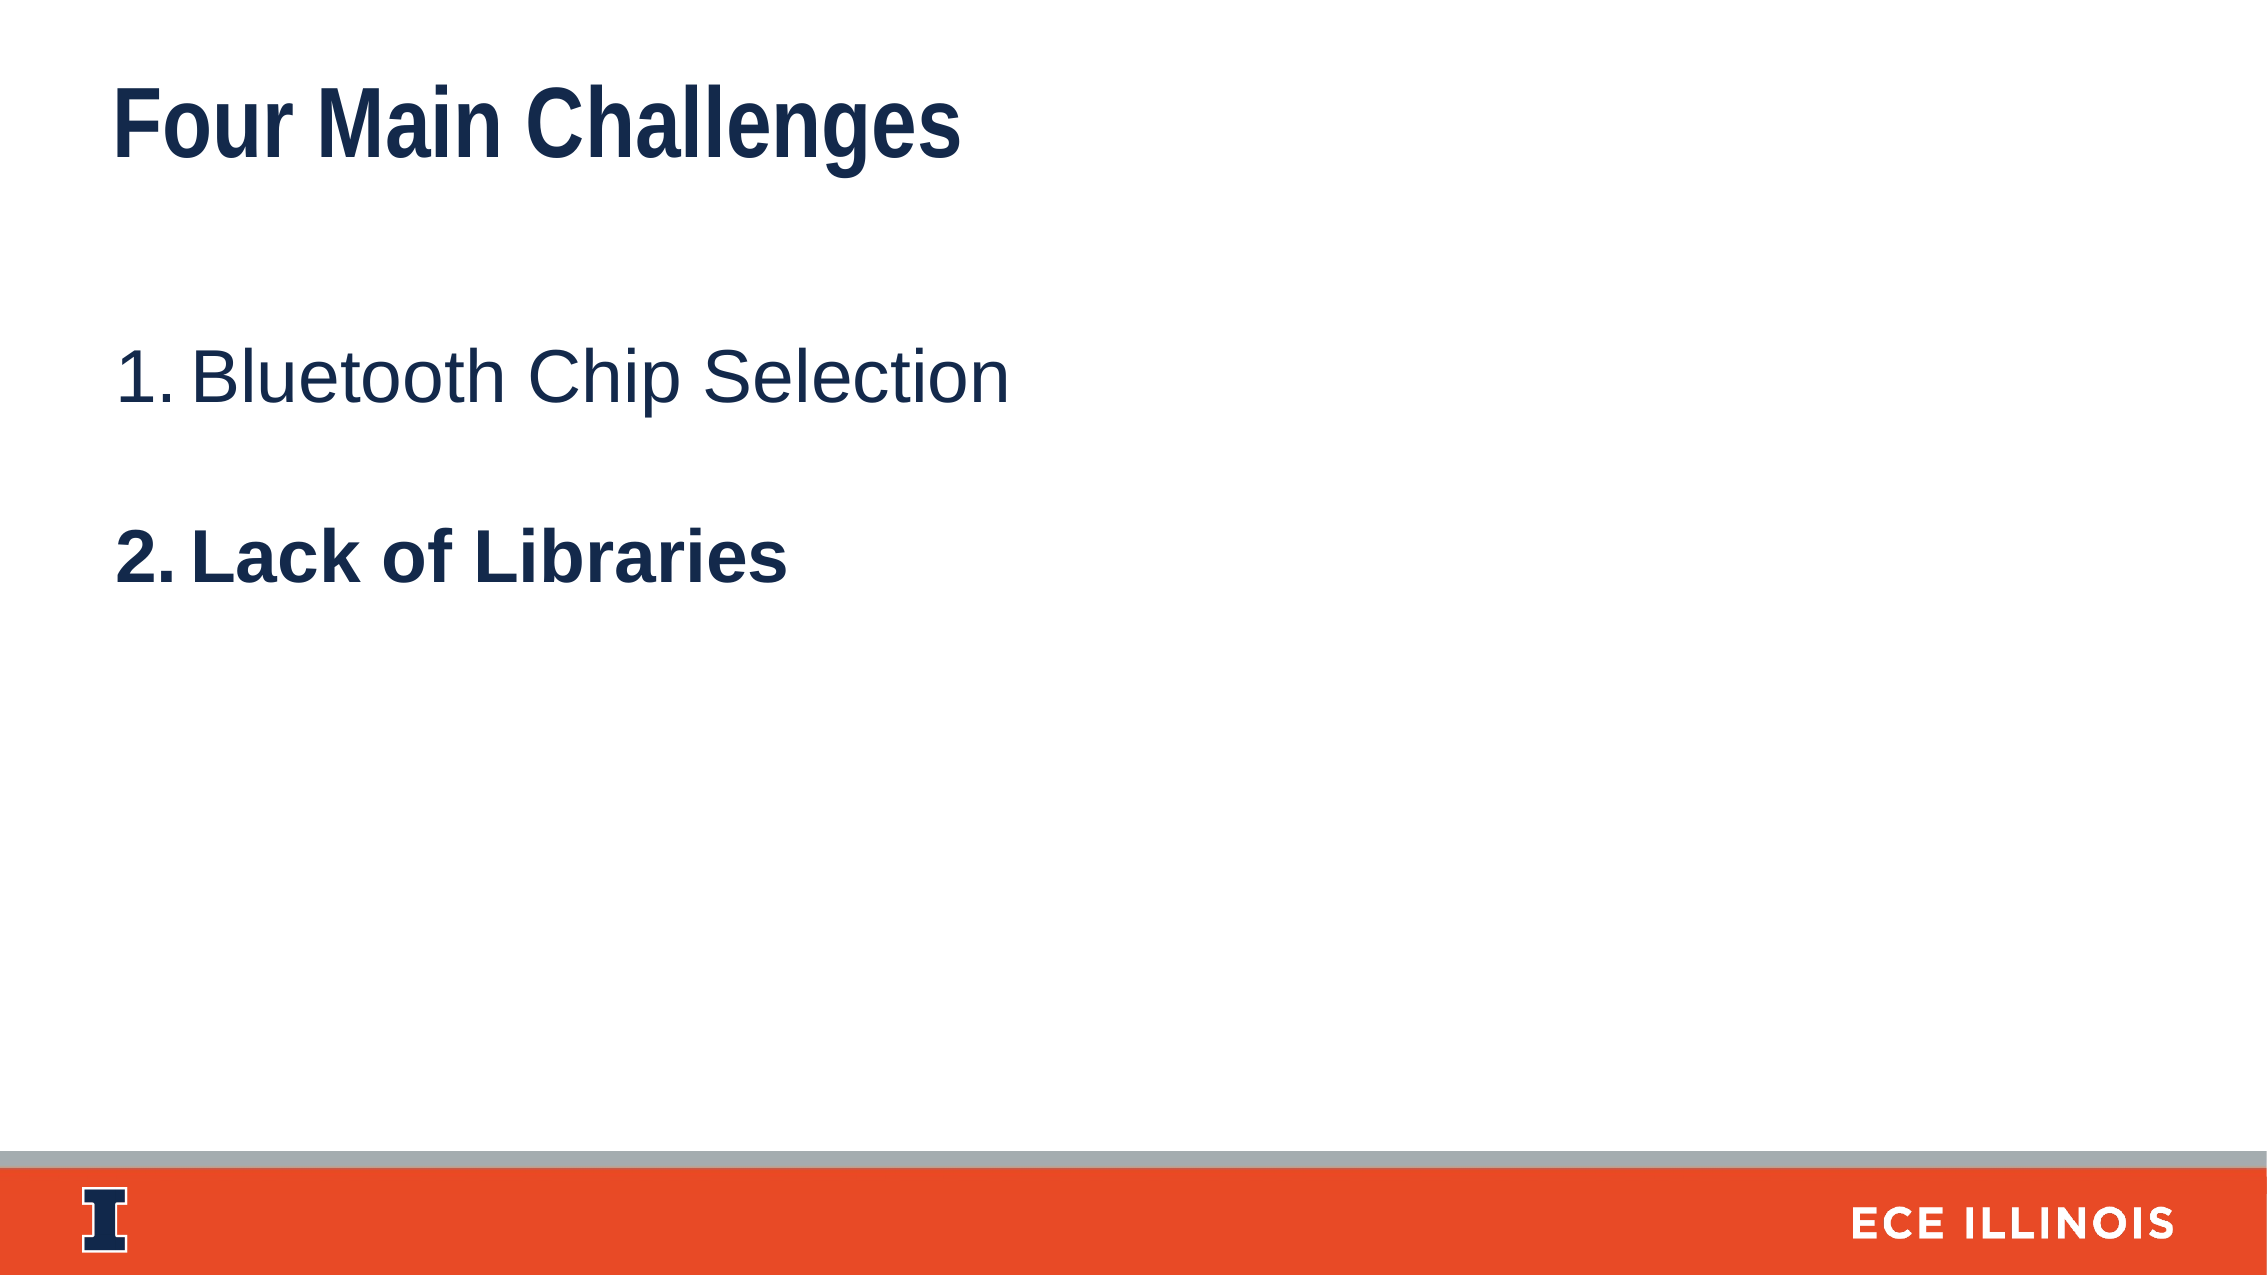

Four Main Challenges

Bluetooth Chip Selection
Lack of Libraries